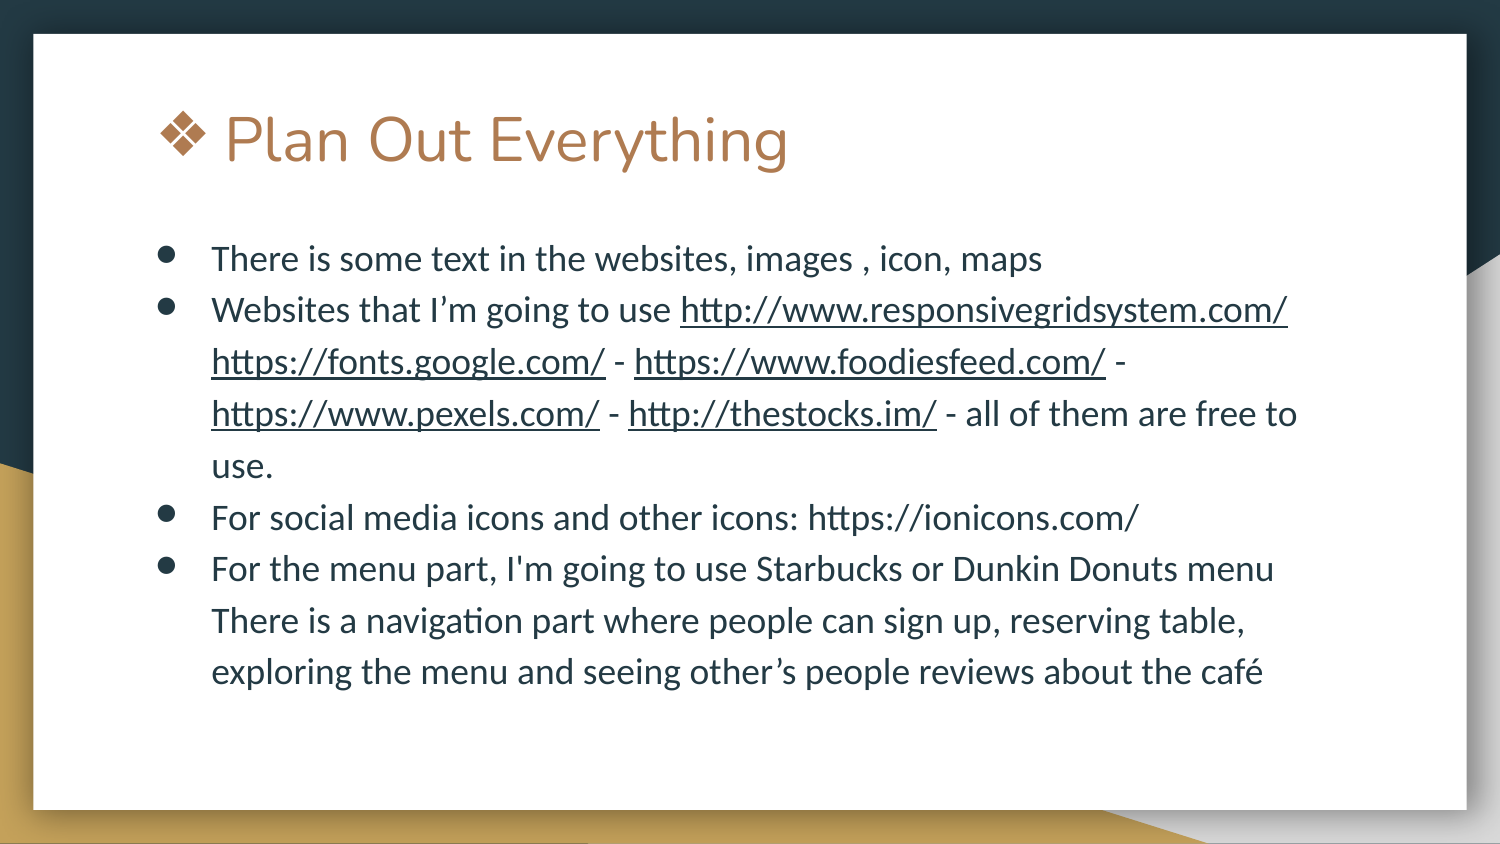

# Plan Out Everything
There is some text in the websites, images , icon, maps
Websites that I’m going to use http://www.responsivegridsystem.com/ https://fonts.google.com/ - https://www.foodiesfeed.com/ - https://www.pexels.com/ - http://thestocks.im/ - all of them are free to use.
For social media icons and other icons: https://ionicons.com/
For the menu part, I'm going to use Starbucks or Dunkin Donuts menu There is a navigation part where people can sign up, reserving table, exploring the menu and seeing other’s people reviews about the café